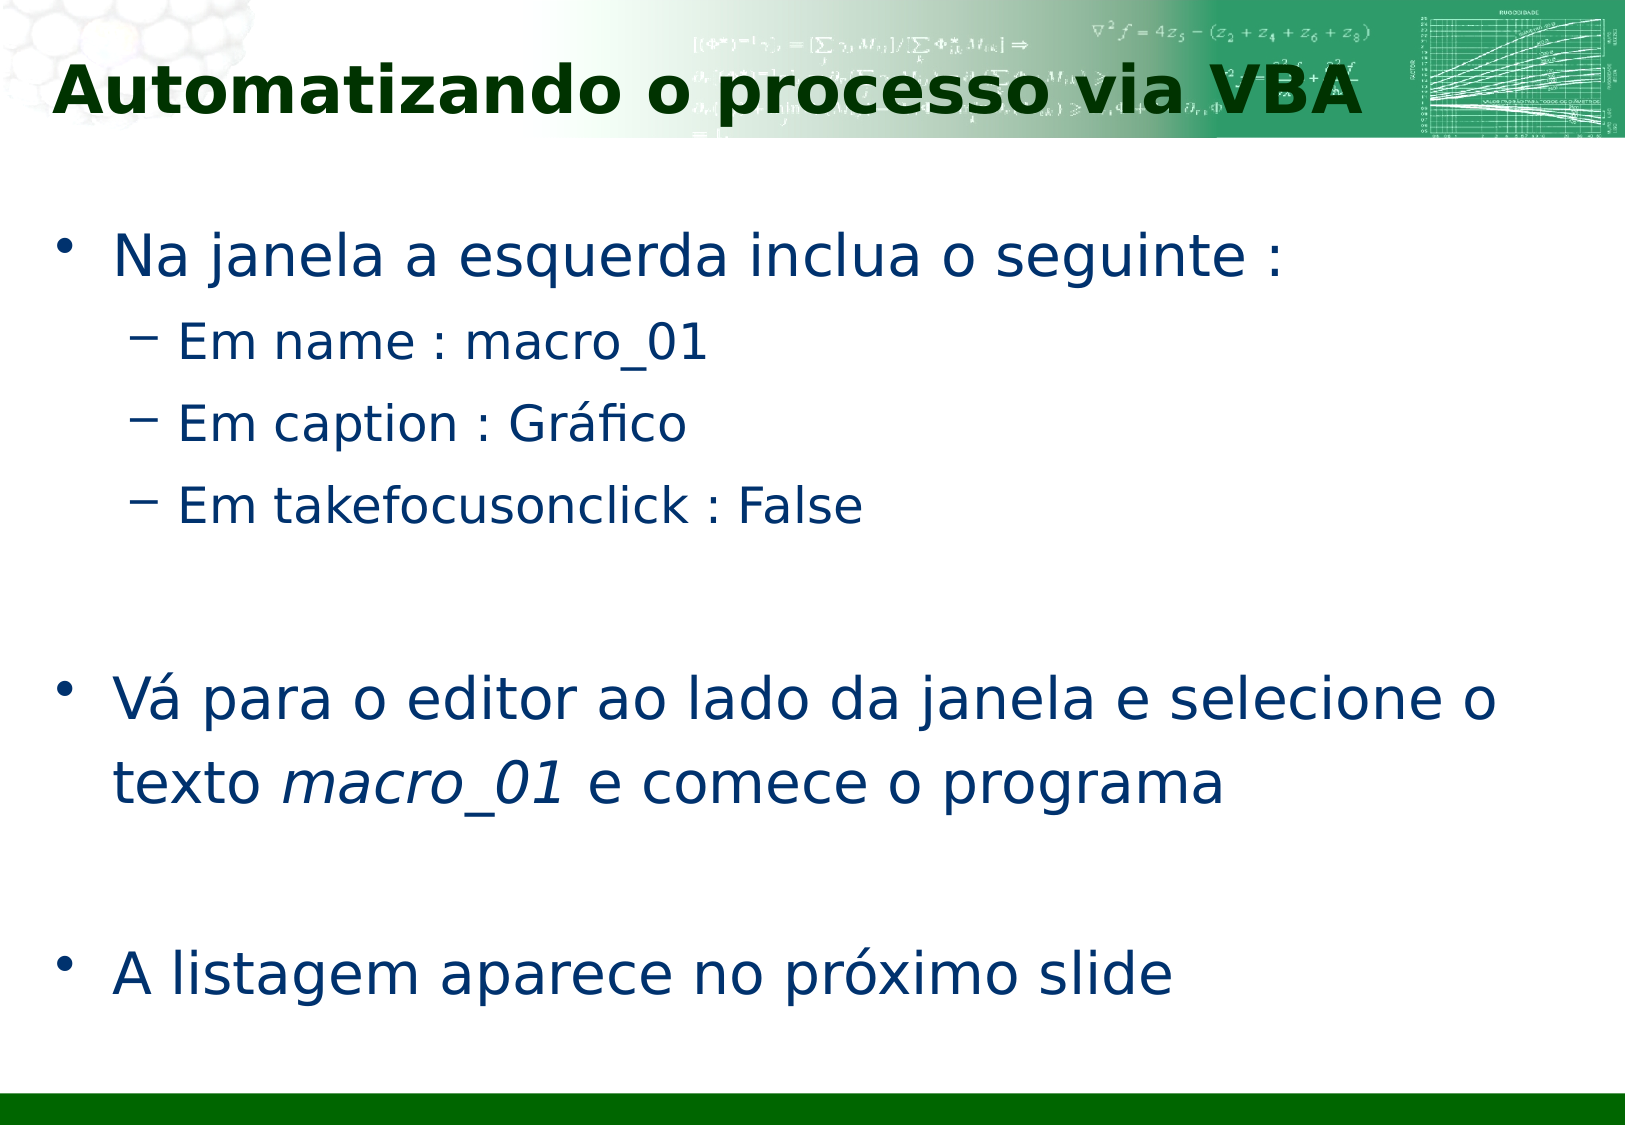

# Automatizando o processo via VBA
Na janela a esquerda inclua o seguinte :
Em name : macro_01
Em caption : Gráfico
Em takefocusonclick : False

Vá para o editor ao lado da janela e selecione o texto macro_01 e comece o programa

A listagem aparece no próximo slide